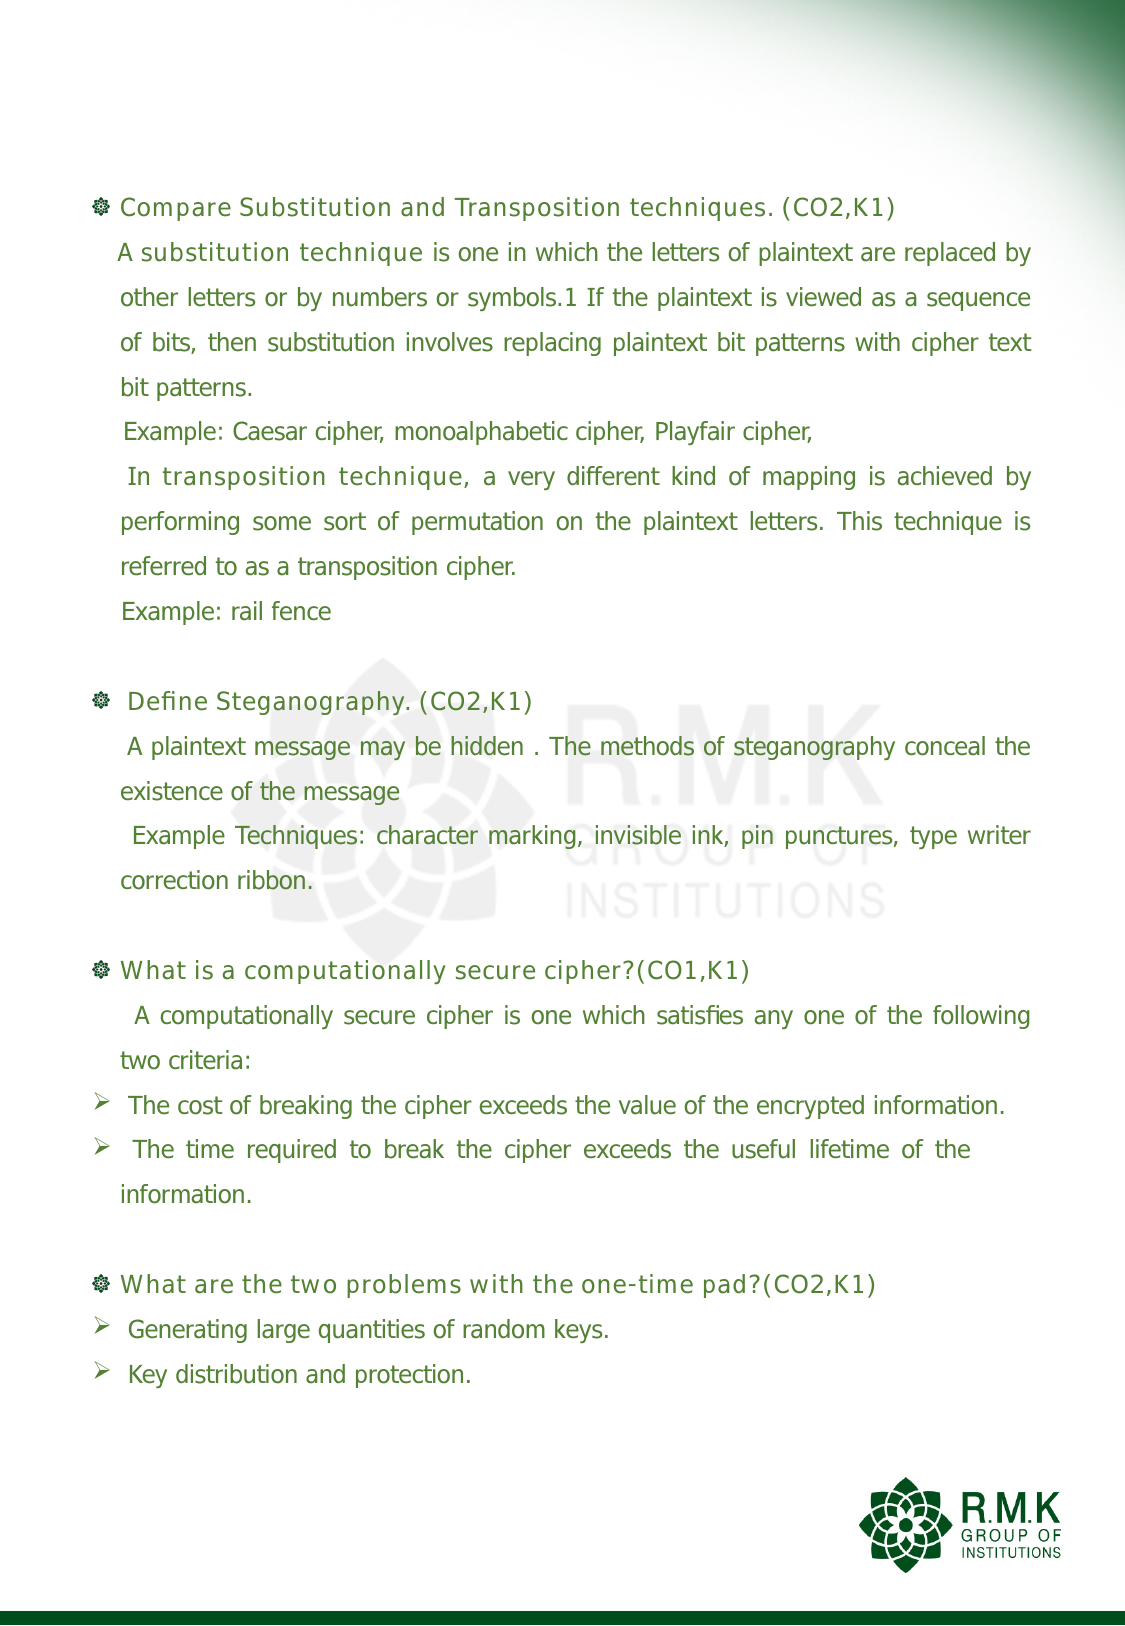

#
Compare Substitution and Transposition techniques. (CO2,K1)
   A substitution technique is one in which the letters of plaintext are replaced by other letters or by numbers or symbols.1 If the plaintext is viewed as a sequence of bits, then substitution involves replacing plaintext bit patterns with cipher text bit patterns.
    Example: Caesar cipher, monoalphabetic cipher, Playfair cipher,
   In transposition technique, a very different kind of mapping is achieved by performing some sort of permutation on the plaintext letters. This technique is referred to as a transposition cipher.
    Example: rail fence

 Define Steganography. (CO2,K1)
    A plaintext message may be hidden . The methods of steganography conceal the existence of the message
    Example Techniques: character marking, invisible ink, pin punctures, type writer correction ribbon.

What is a computationally secure cipher?(CO1,K1)
    A computationally secure cipher is one which satisfies any one of the following two criteria:
 The cost of breaking the cipher exceeds the value of the encrypted information.
 The time required to break the cipher exceeds the useful lifetime of the      information.

What are the two problems with the one-time pad?(CO2,K1)
 Generating large quantities of random keys.
 Key distribution and protection.